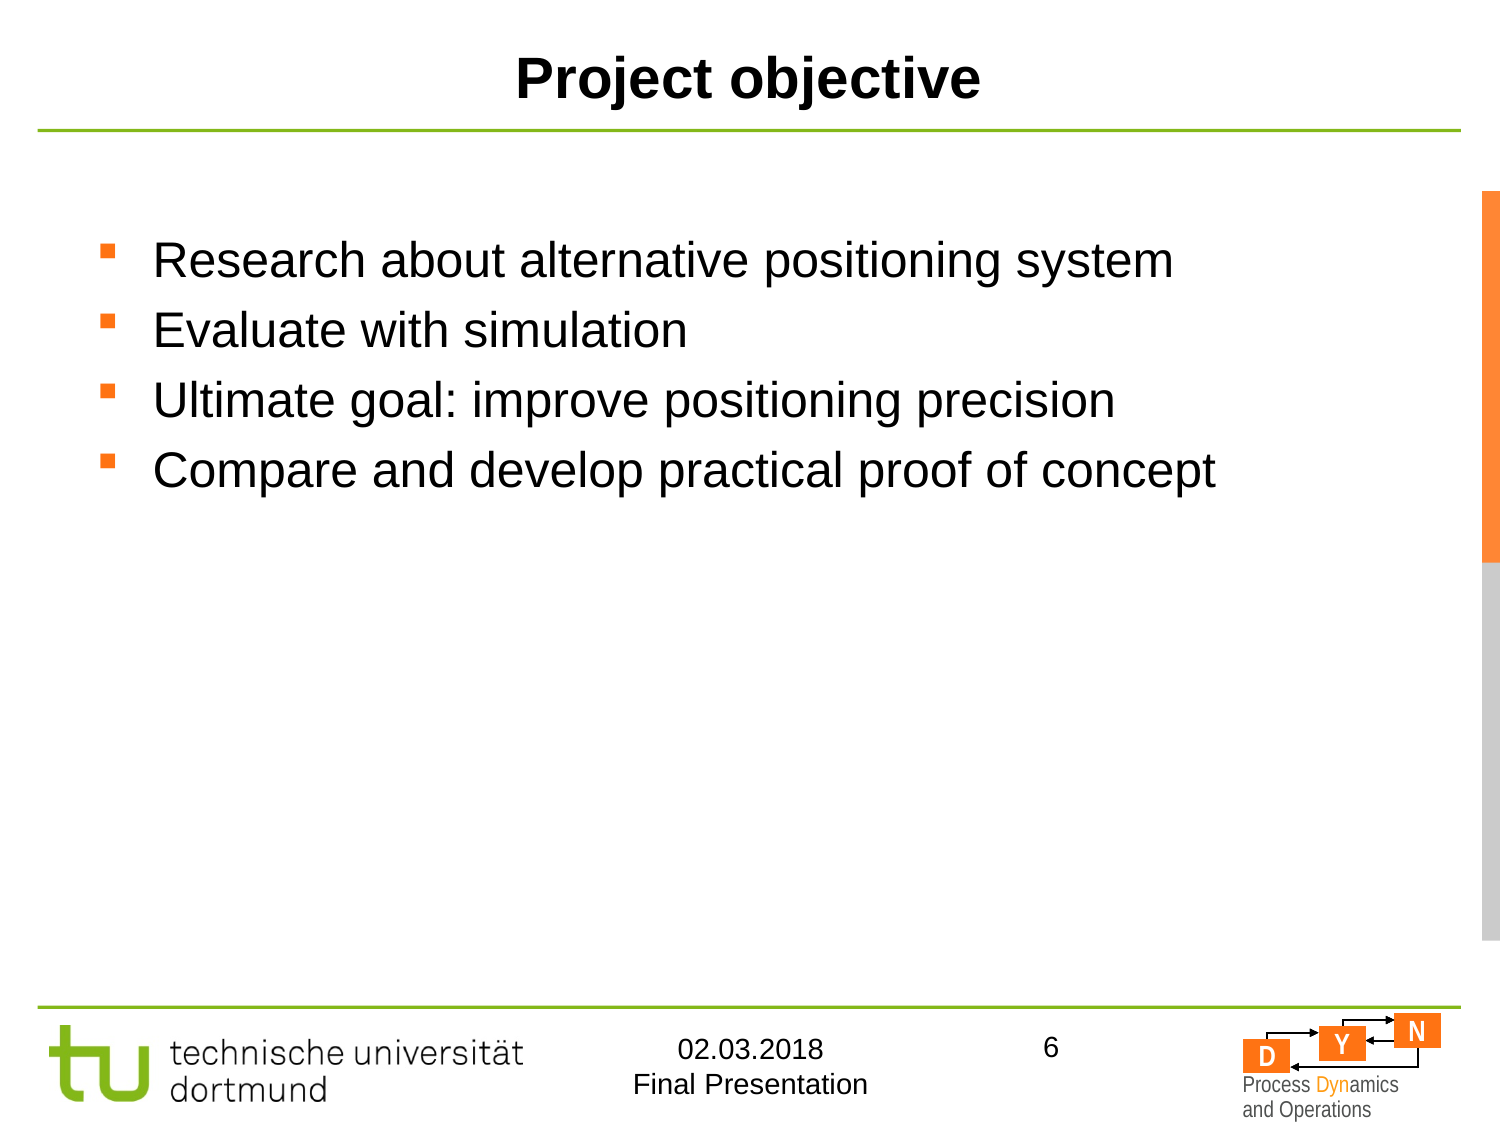

# Project objective
Research about alternative positioning system
Evaluate with simulation
Ultimate goal: improve positioning precision
Compare and develop practical proof of concept